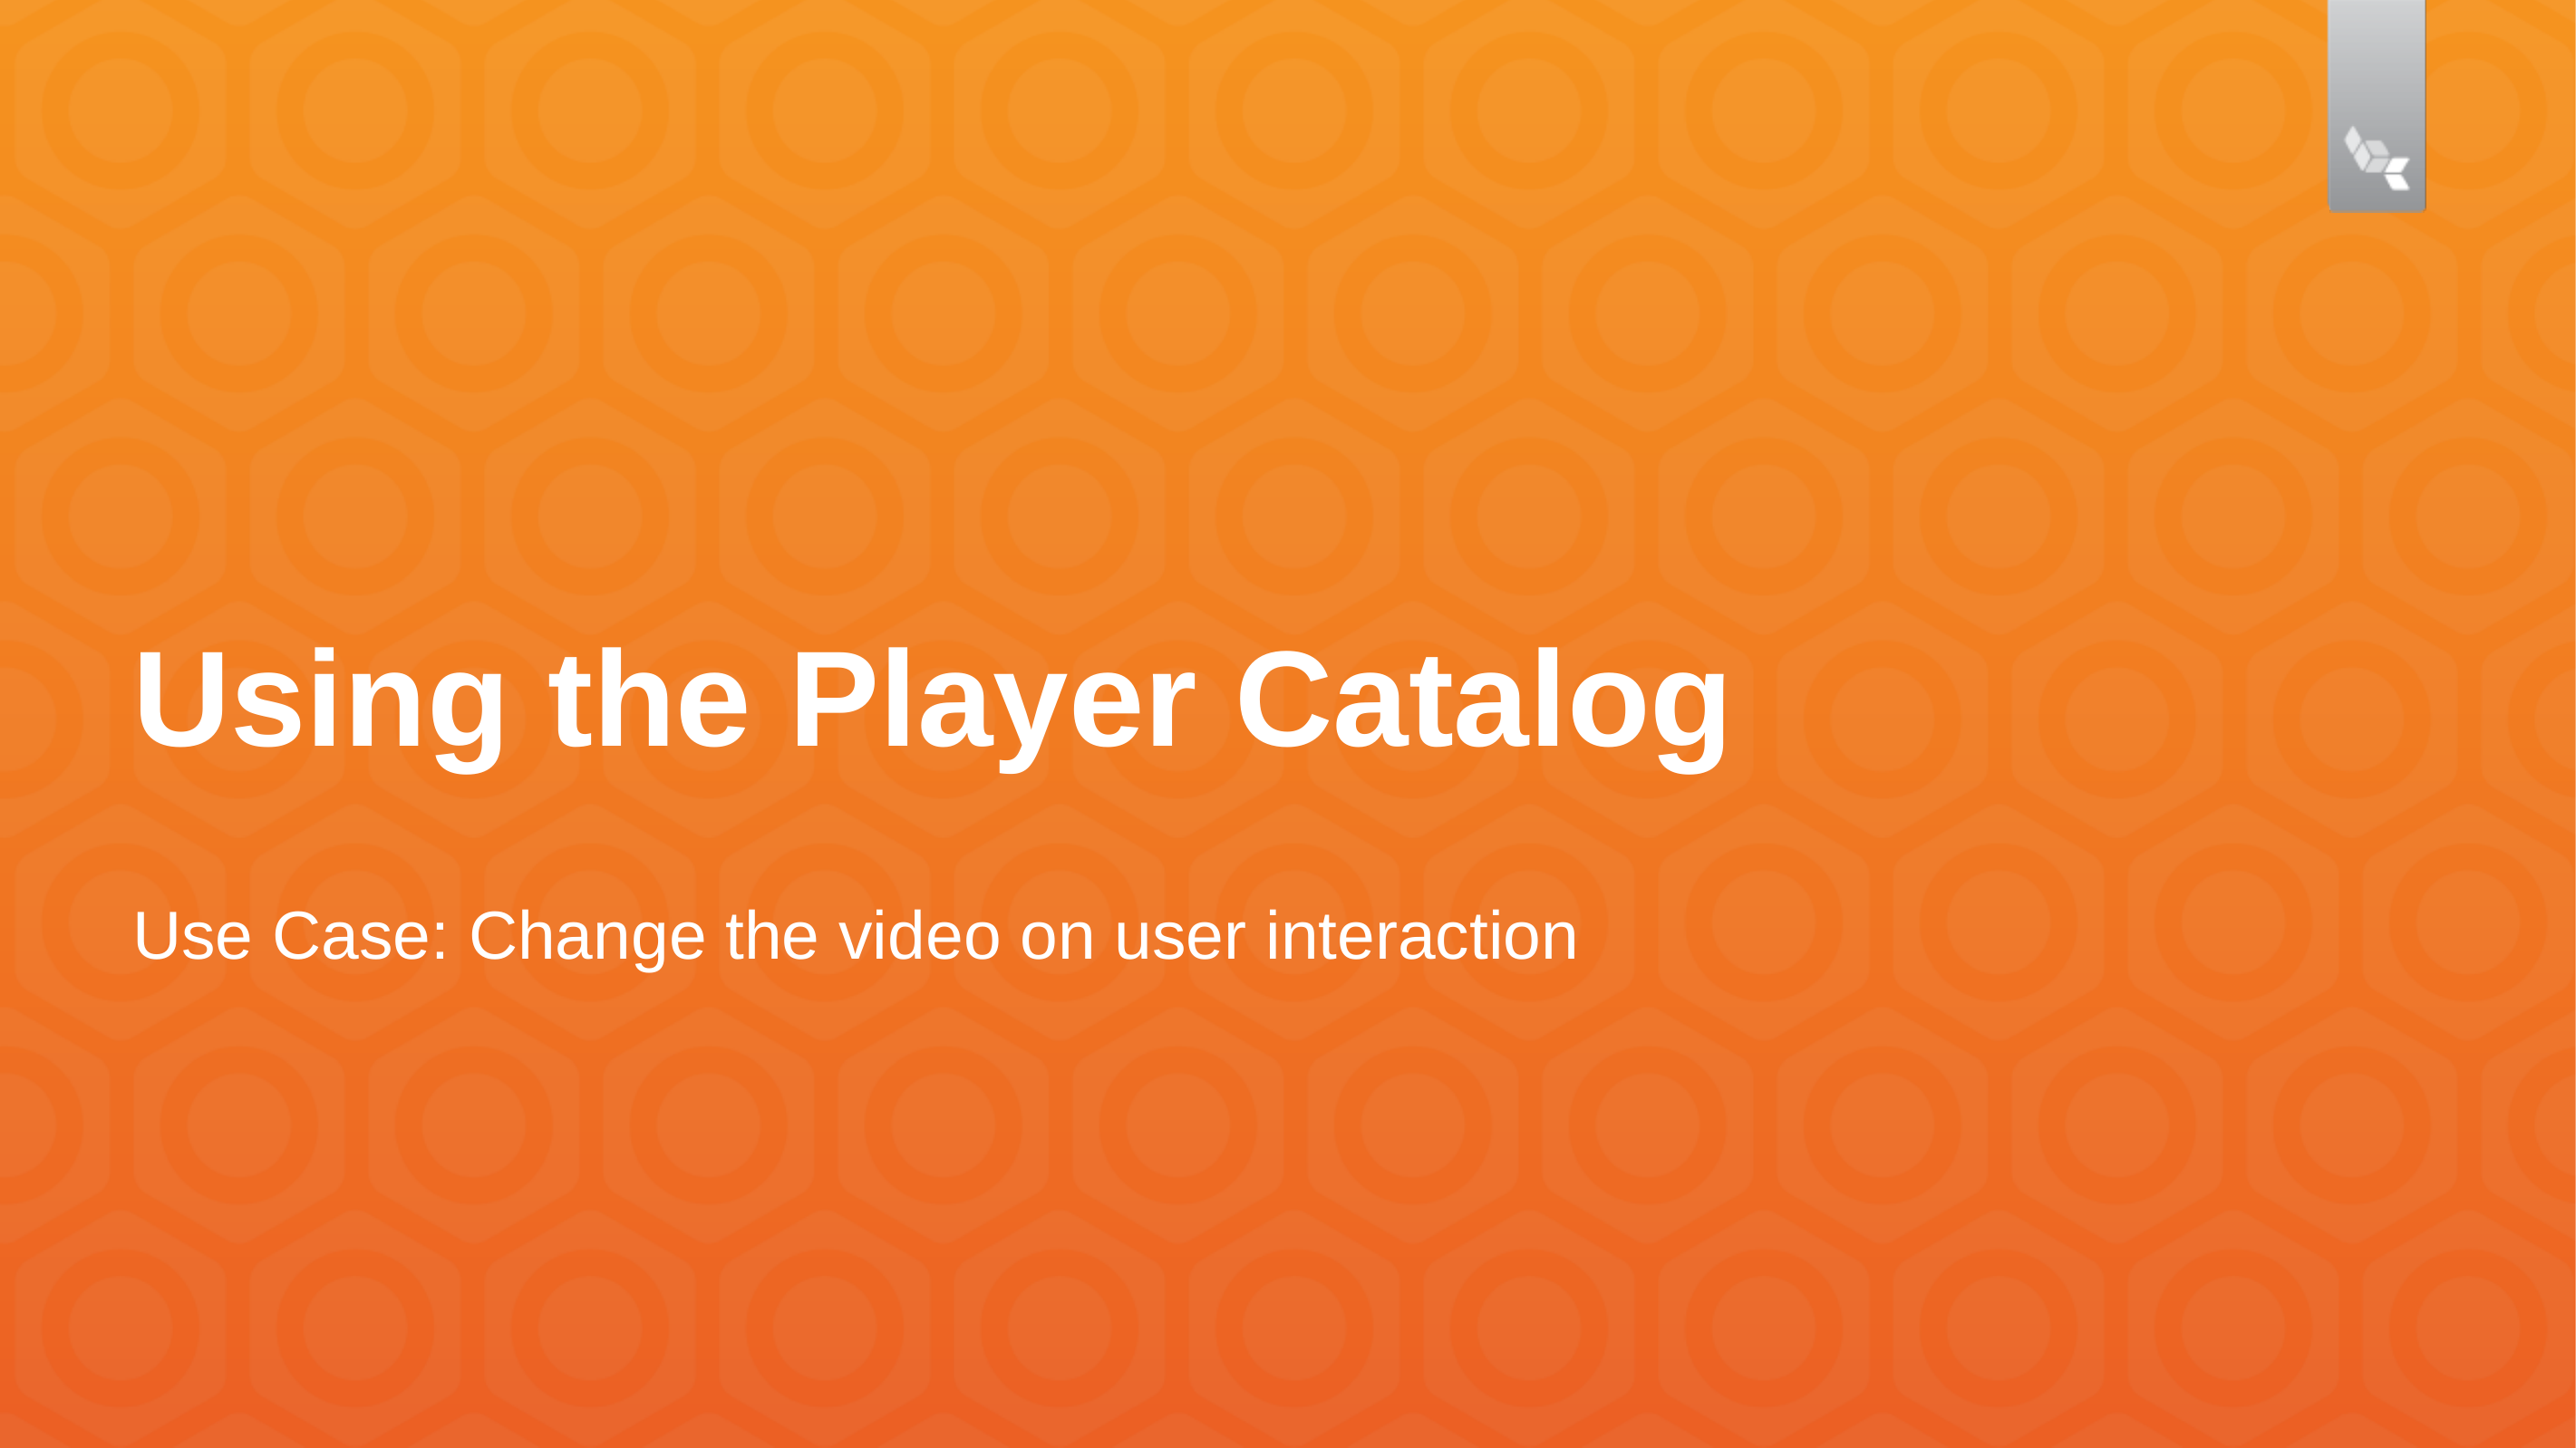

# Using the Player Catalog

Use Case: Change the video on user interaction